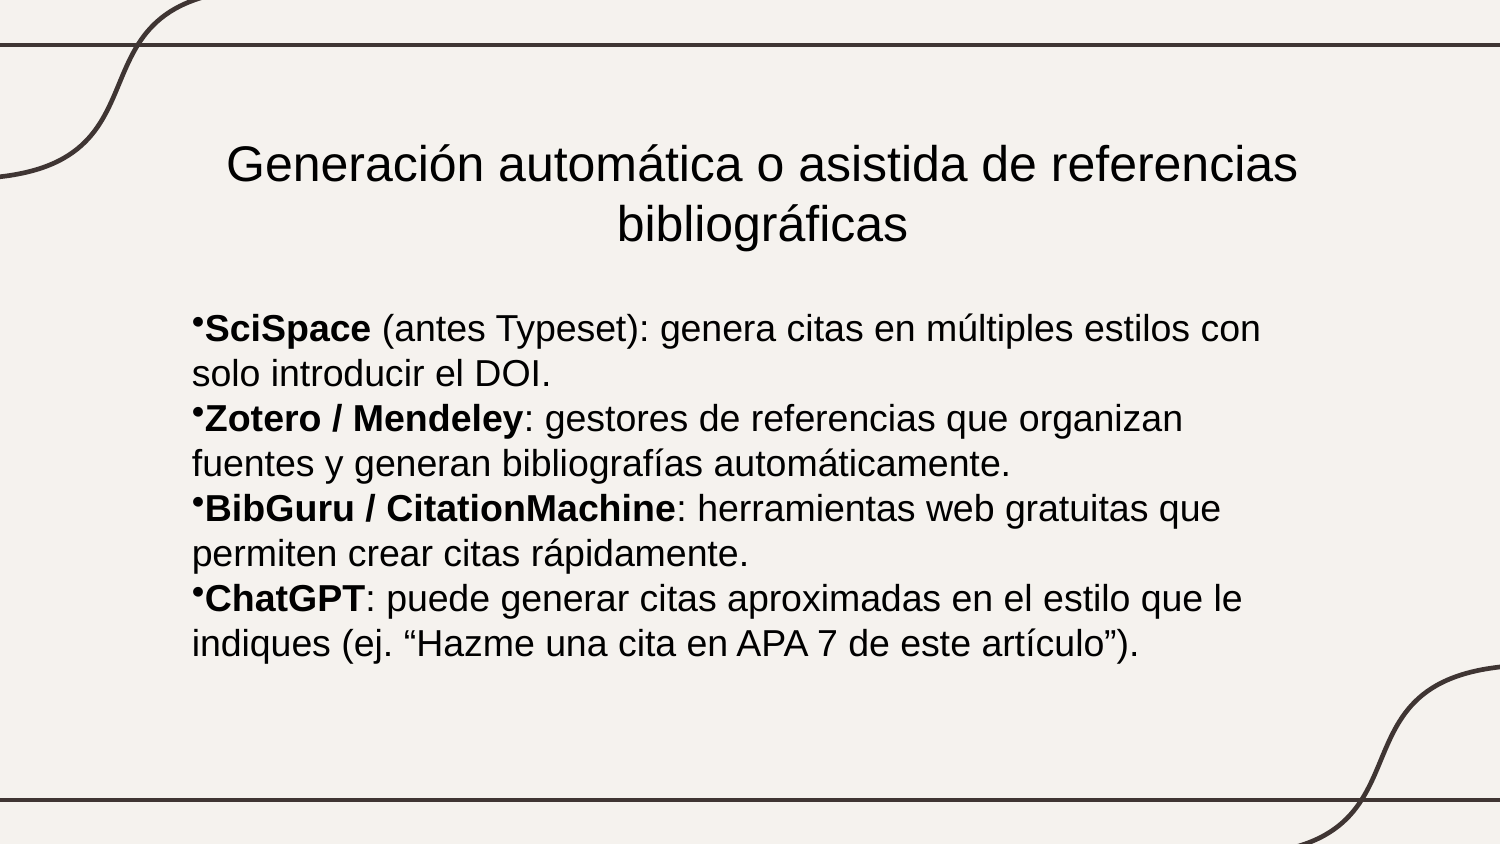

# Generación automática o asistida de referencias bibliográficas
SciSpace (antes Typeset): genera citas en múltiples estilos con solo introducir el DOI.
Zotero / Mendeley: gestores de referencias que organizan fuentes y generan bibliografías automáticamente.
BibGuru / CitationMachine: herramientas web gratuitas que permiten crear citas rápidamente.
ChatGPT: puede generar citas aproximadas en el estilo que le indiques (ej. “Hazme una cita en APA 7 de este artículo”).